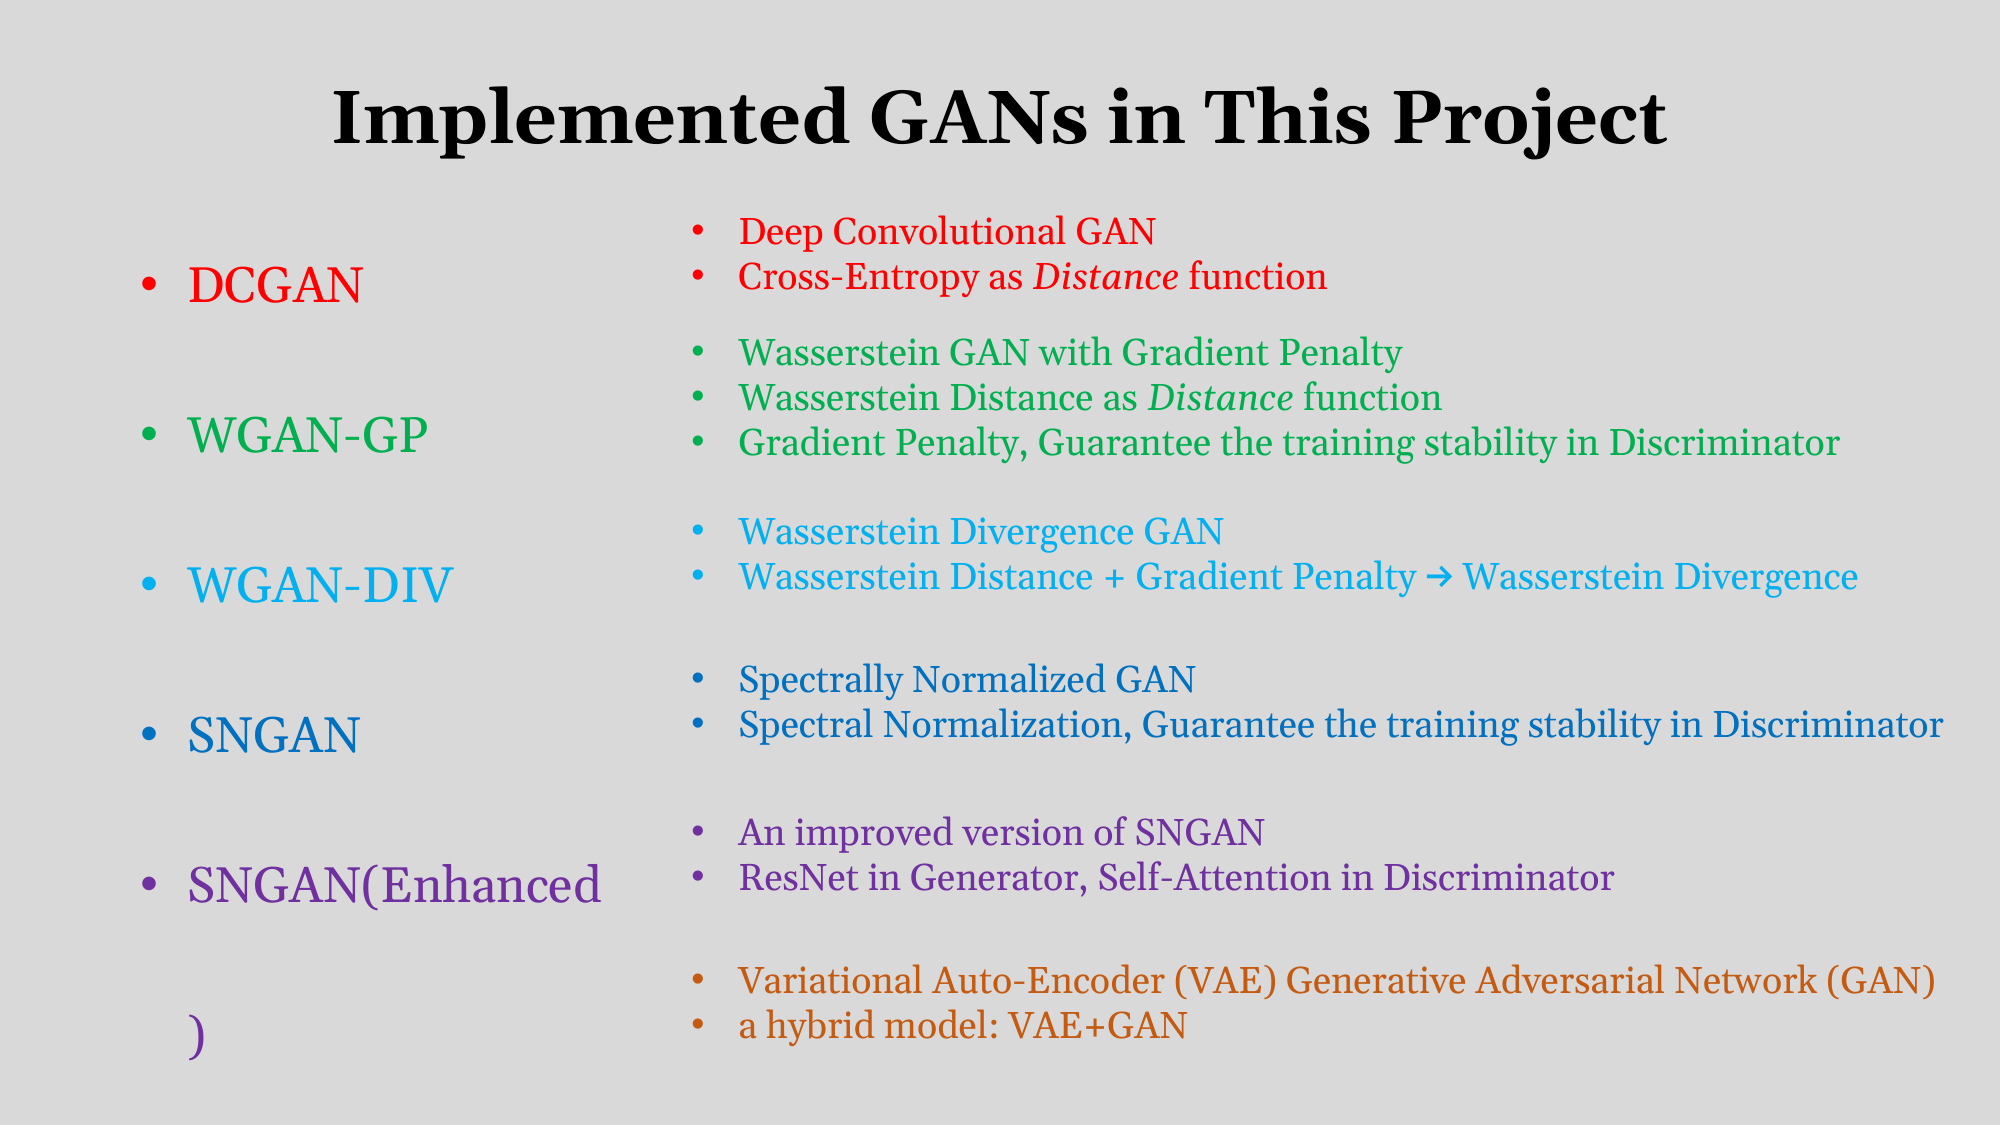

Implemented GANs in This Project
DCGAN
WGAN-GP
WGAN-DIV
SNGAN
SNGAN(Enhanced)
VAE-GAN

Deep Convolutional GAN
Cross-Entropy as Distance function
Wasserstein GAN with Gradient Penalty
Wasserstein Distance as Distance function
Gradient Penalty, Guarantee the training stability in Discriminator
Wasserstein Divergence GAN
Wasserstein Distance + Gradient Penalty → Wasserstein Divergence
Spectrally Normalized GAN
Spectral Normalization, Guarantee the training stability in Discriminator
An improved version of SNGAN
ResNet in Generator, Self-Attention in Discriminator
Variational Auto-Encoder (VAE) Generative Adversarial Network (GAN)
a hybrid model: VAE+GAN